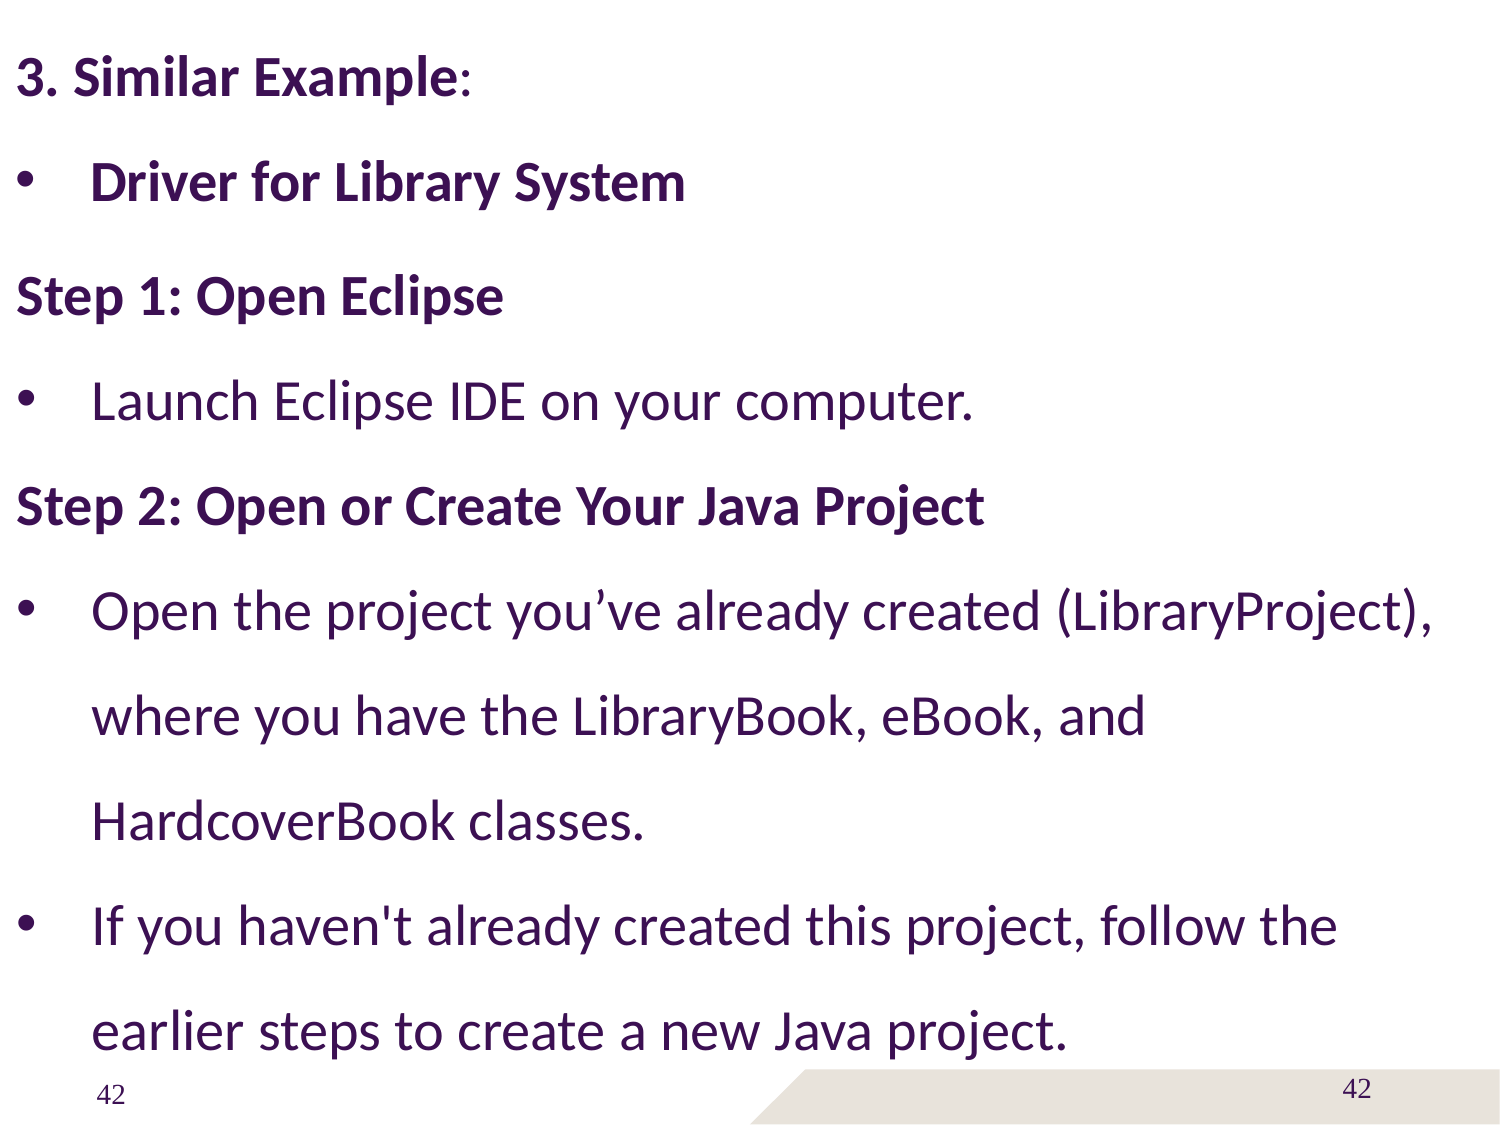

3. Similar Example:
Driver for Library System

Step 1: Open Eclipse
Launch Eclipse IDE on your computer.
Step 2: Open or Create Your Java Project
Open the project you’ve already created (LibraryProject), where you have the LibraryBook, eBook, and HardcoverBook classes.
If you haven't already created this project, follow the earlier steps to create a new Java project.
42
42